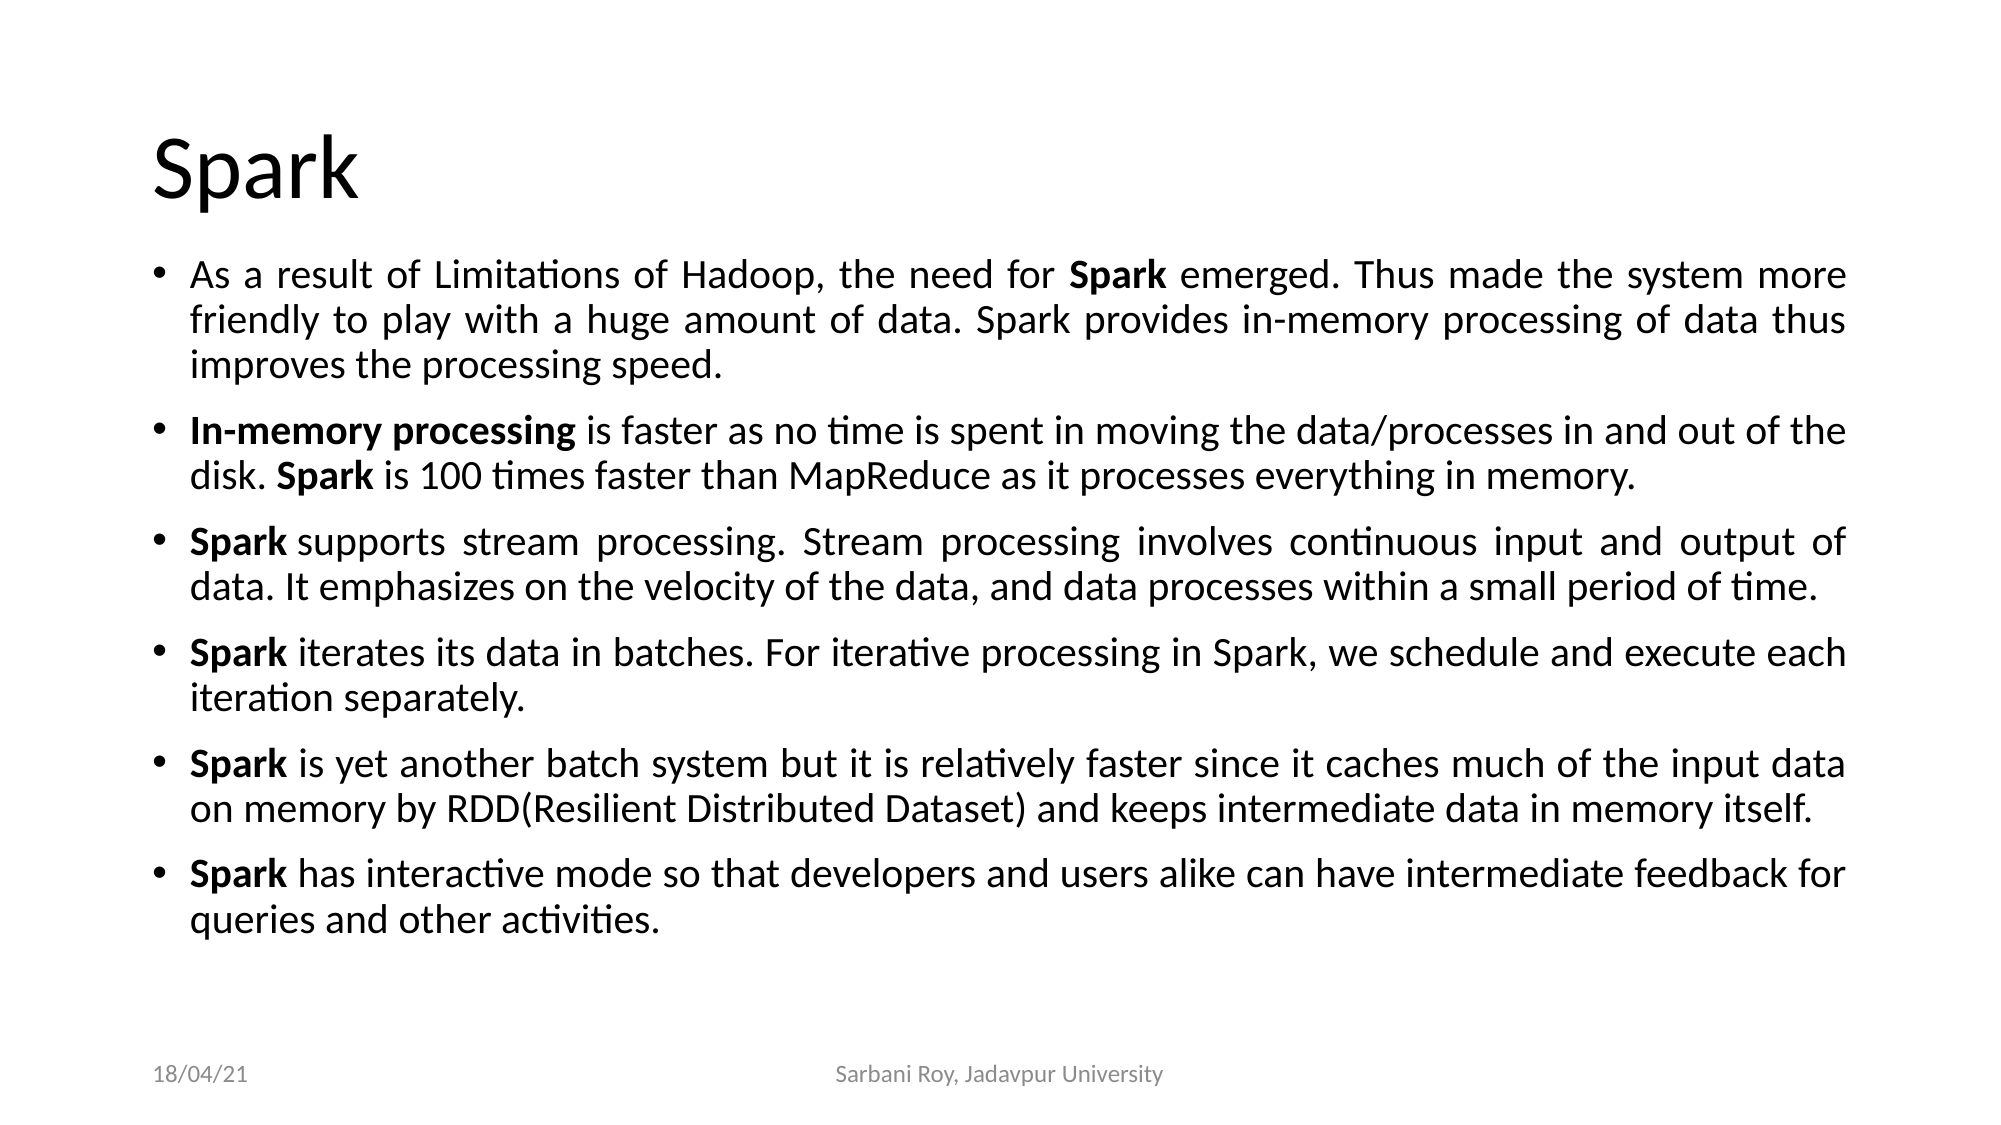

# Spark
As a result of Limitations of Hadoop, the need for Spark emerged. Thus made the system more friendly to play with a huge amount of data. Spark provides in-memory processing of data thus improves the processing speed.
In-memory processing is faster as no time is spent in moving the data/processes in and out of the disk. Spark is 100 times faster than MapReduce as it processes everything in memory.
Spark supports stream processing. Stream processing involves continuous input and output of data. It emphasizes on the velocity of the data, and data processes within a small period of time.
Spark iterates its data in batches. For iterative processing in Spark, we schedule and execute each iteration separately.
Spark is yet another batch system but it is relatively faster since it caches much of the input data on memory by RDD(Resilient Distributed Dataset) and keeps intermediate data in memory itself.
Spark has interactive mode so that developers and users alike can have intermediate feedback for queries and other activities.
18/04/21
Sarbani Roy, Jadavpur University